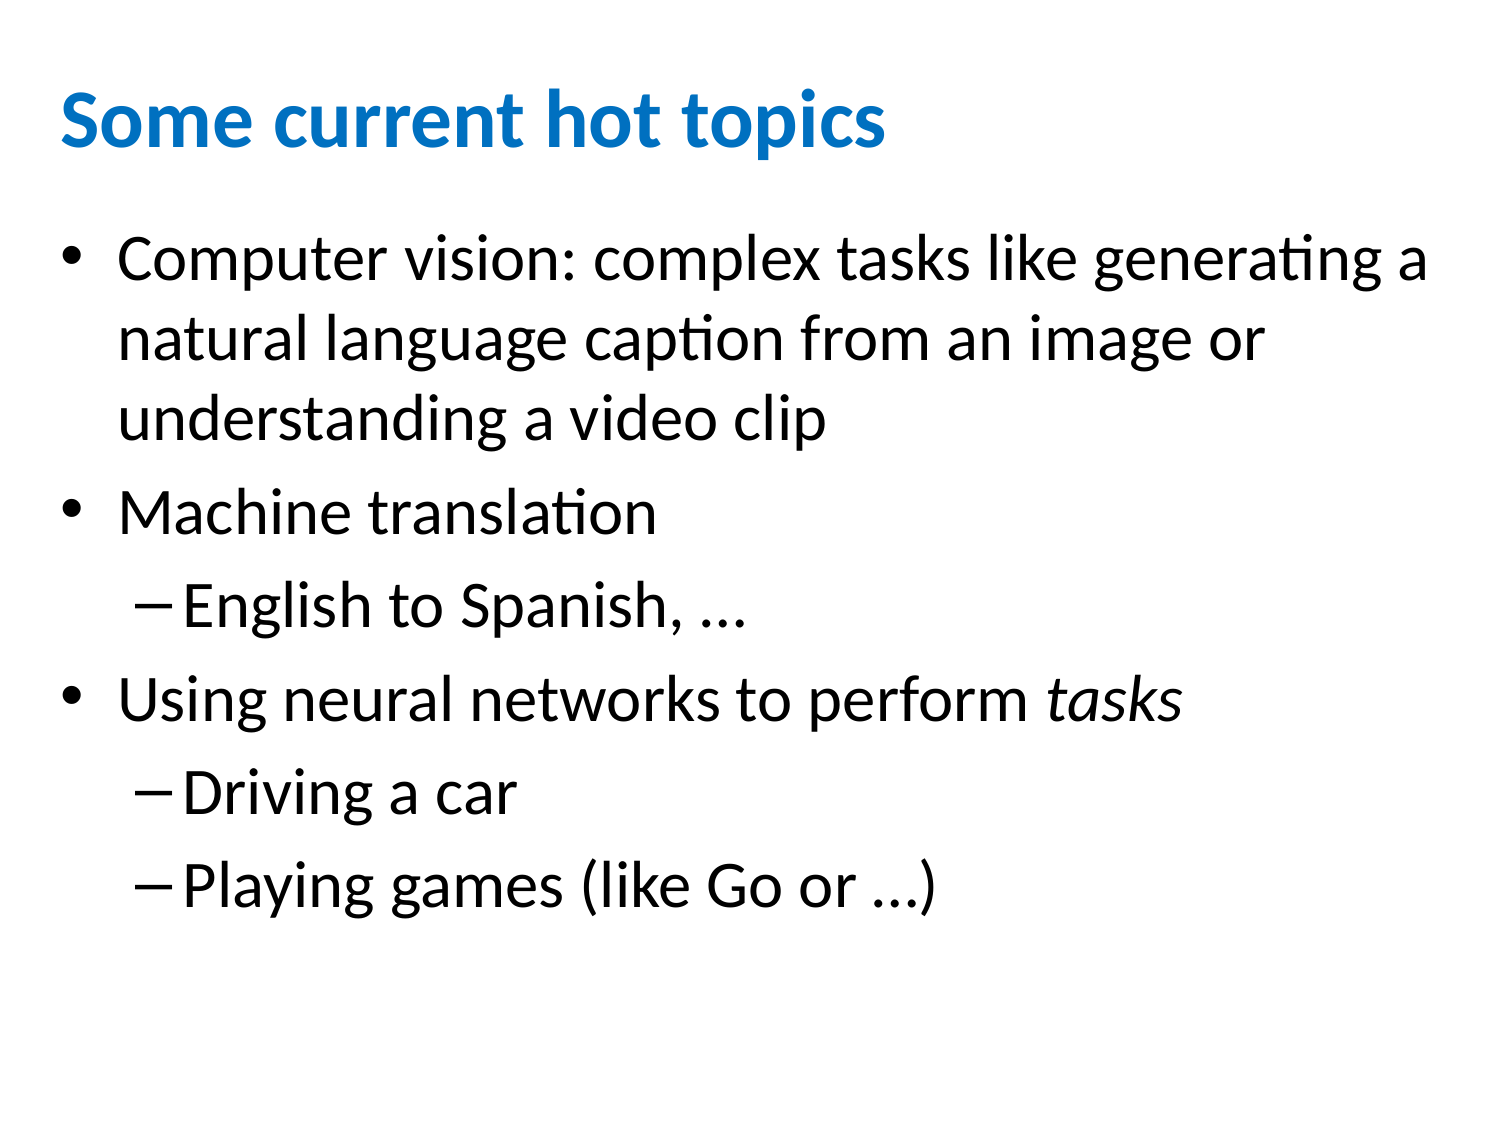

# Some current hot topics
Computer vision: complex tasks like generating a natural language caption from an image or understanding a video clip
Machine translation
English to Spanish, …
Using neural networks to perform tasks
Driving a car
Playing games (like Go or …)